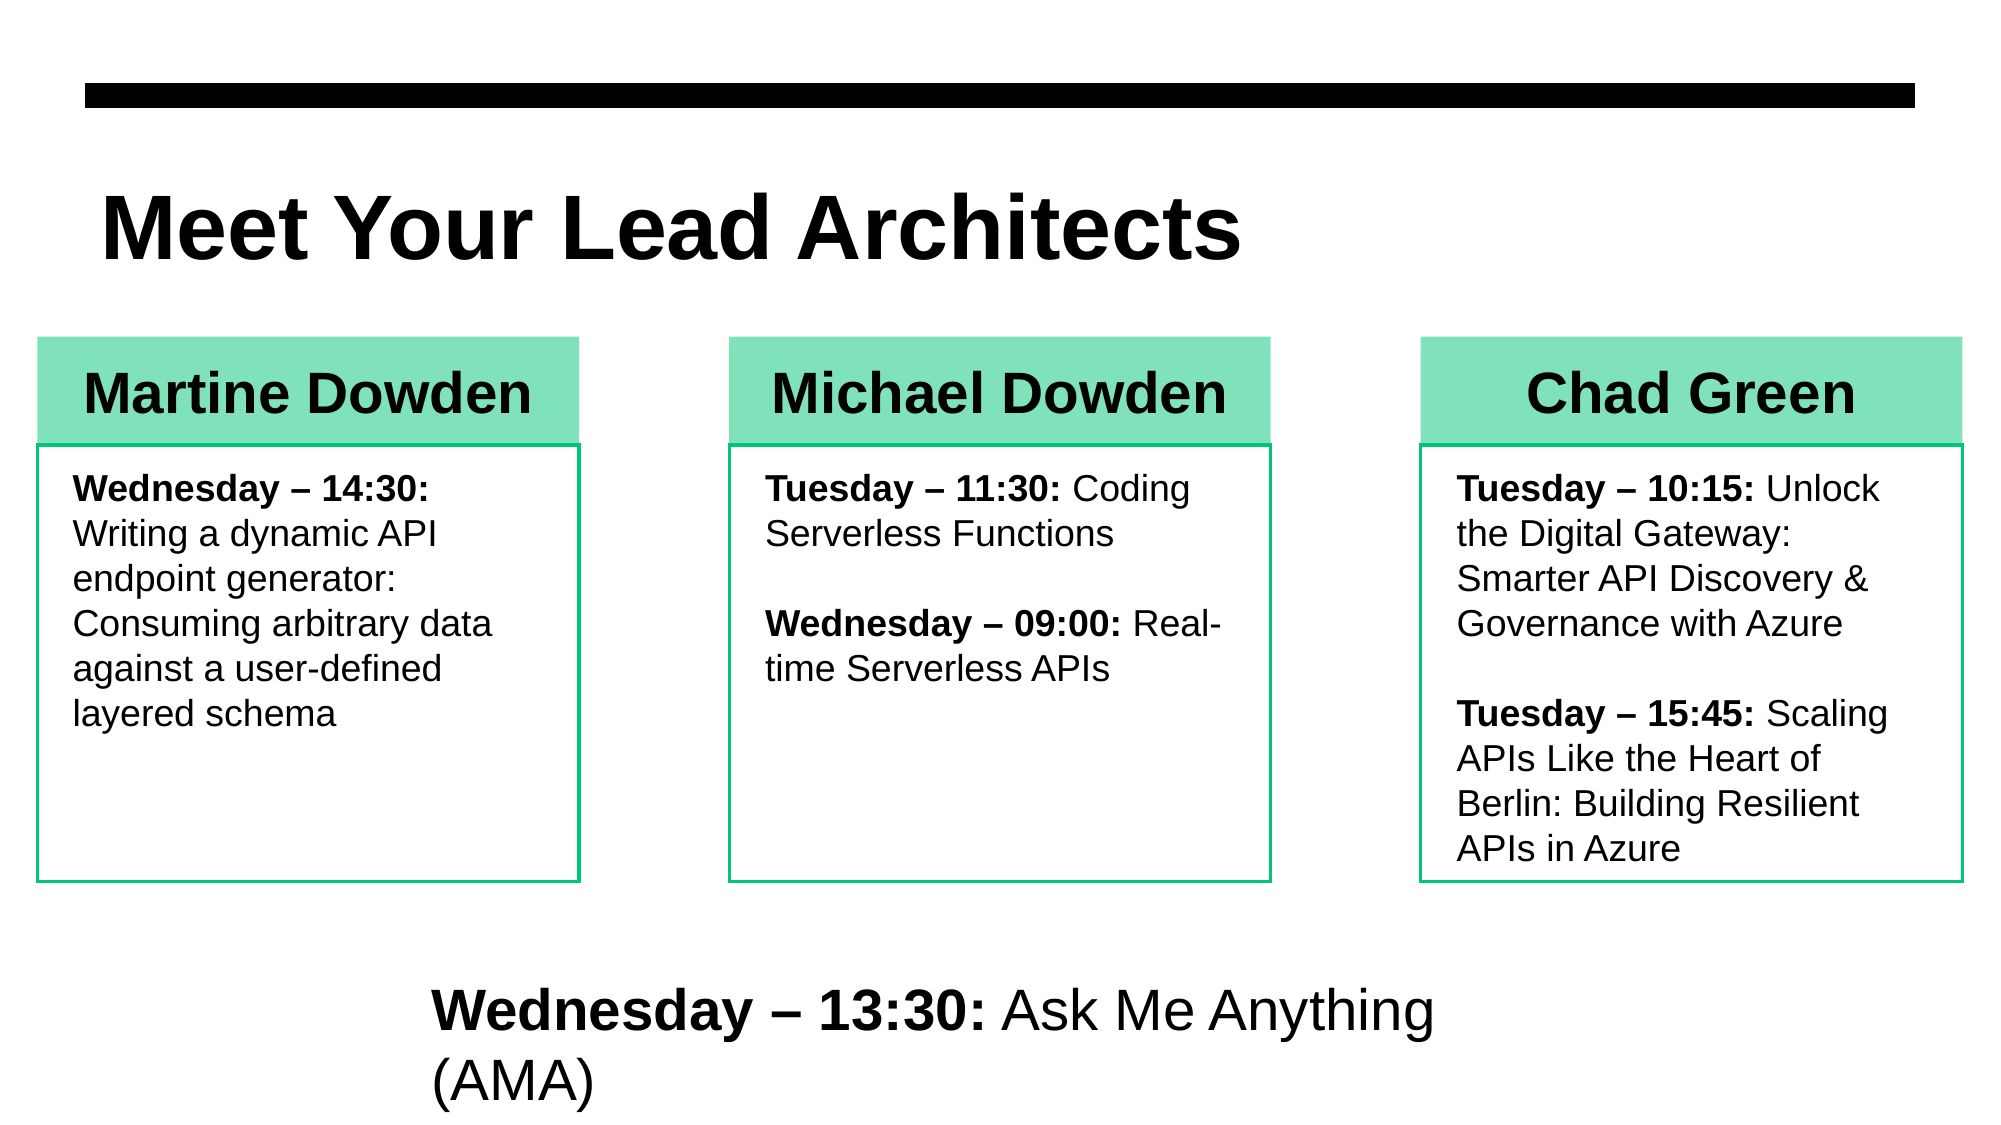

# Meet Your Lead Architects

Martine Dowden
Chad Green
Michael Dowden

Wednesday – 14:30: Writing a dynamic API endpoint generator: Consuming arbitrary data against a user-defined layered schema
Tuesday – 11:30: Coding Serverless Functions

Wednesday – 09:00: Real-time Serverless APIs
Tuesday – 10:15: Unlock the Digital Gateway: Smarter API Discovery & Governance with Azure

Tuesday – 15:45: Scaling APIs Like the Heart of Berlin: Building Resilient APIs in Azure
Wednesday – 13:30: Ask Me Anything (AMA)